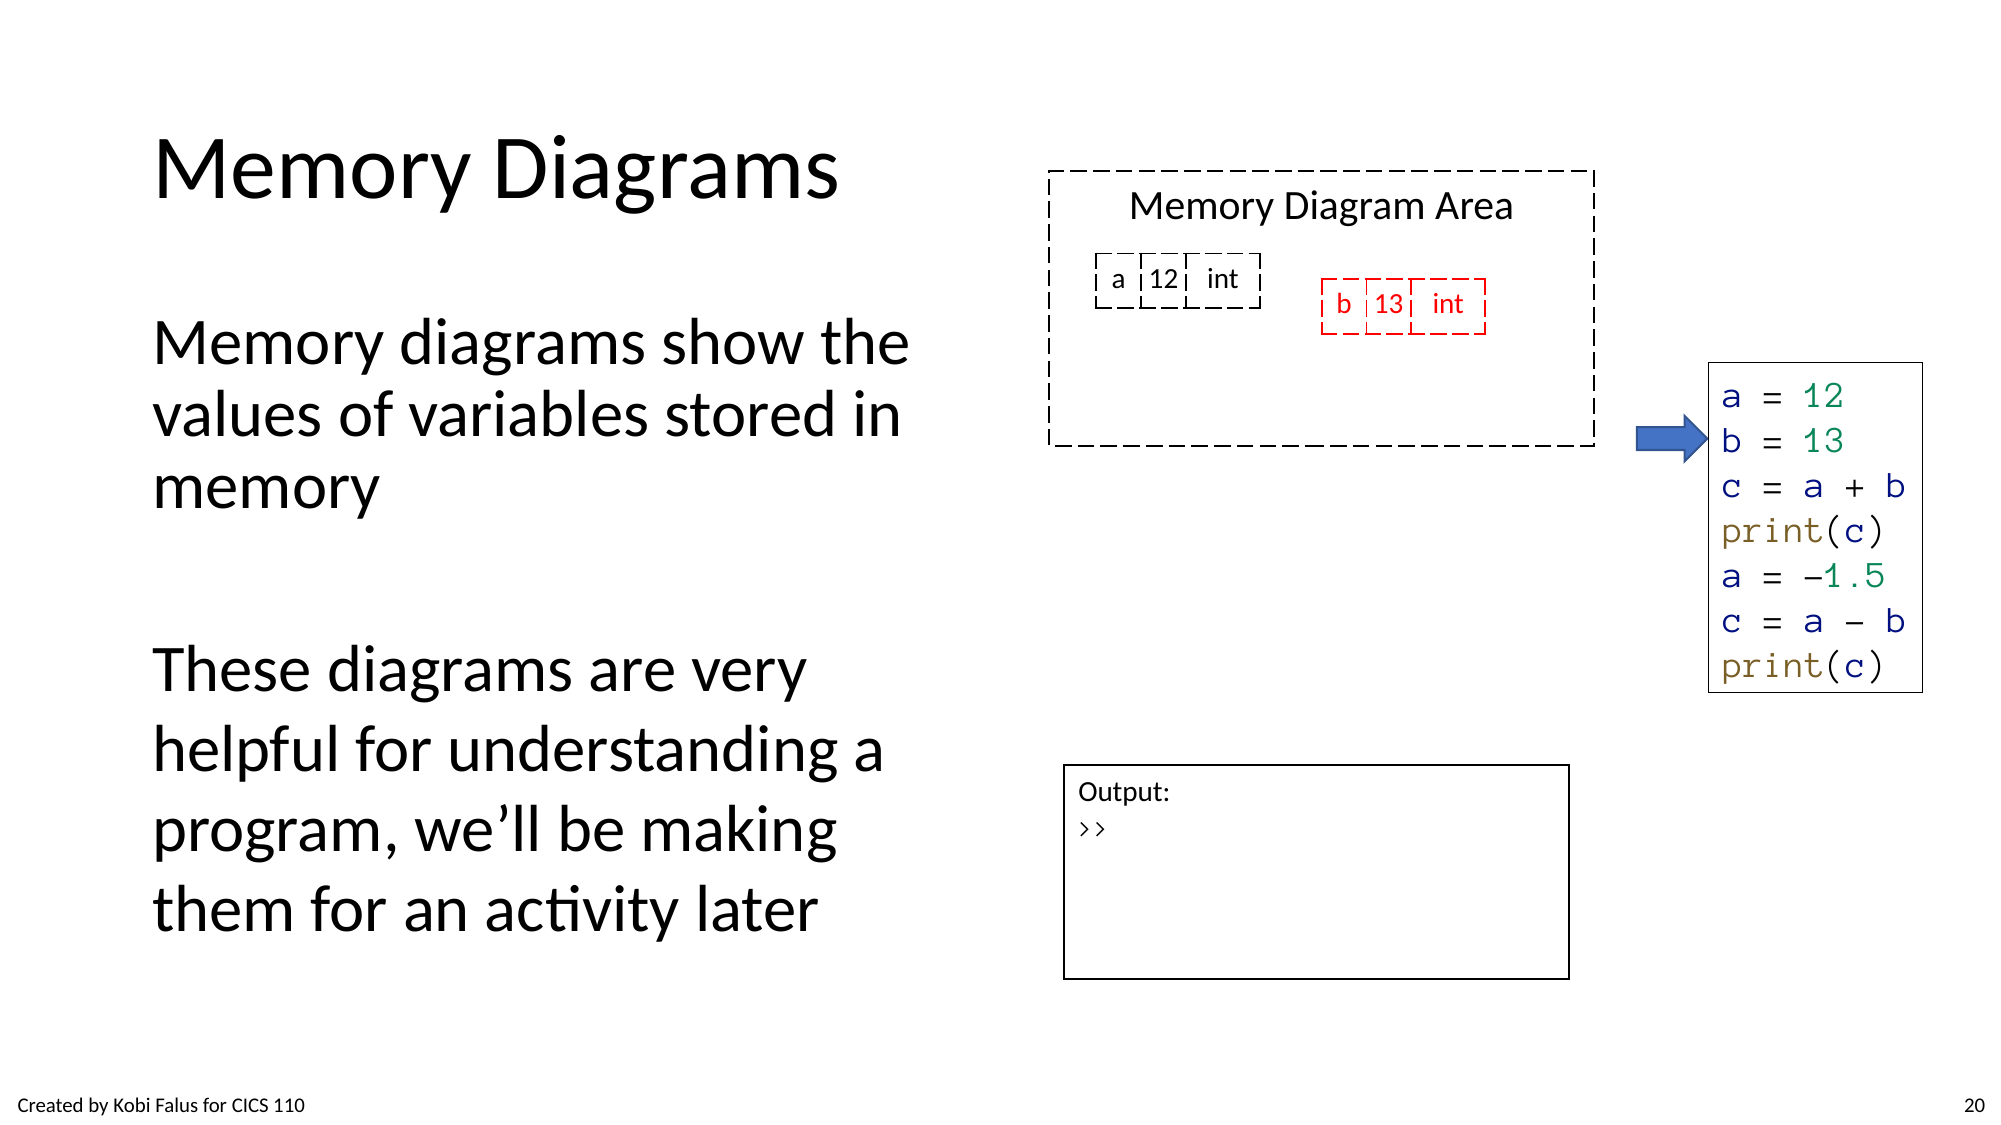

# Memory Diagrams
Memory Diagram Area
| a | 12 | int |
| --- | --- | --- |
| b | 13 | int |
| --- | --- | --- |
Memory diagrams show the values of variables stored in memory
a = 12
b = 13
c = a + b
print(c)
a = -1.5
c = a - b
print(c)

These diagrams are very helpful for understanding a program, we’ll be making them for an activity later
Output:
>>